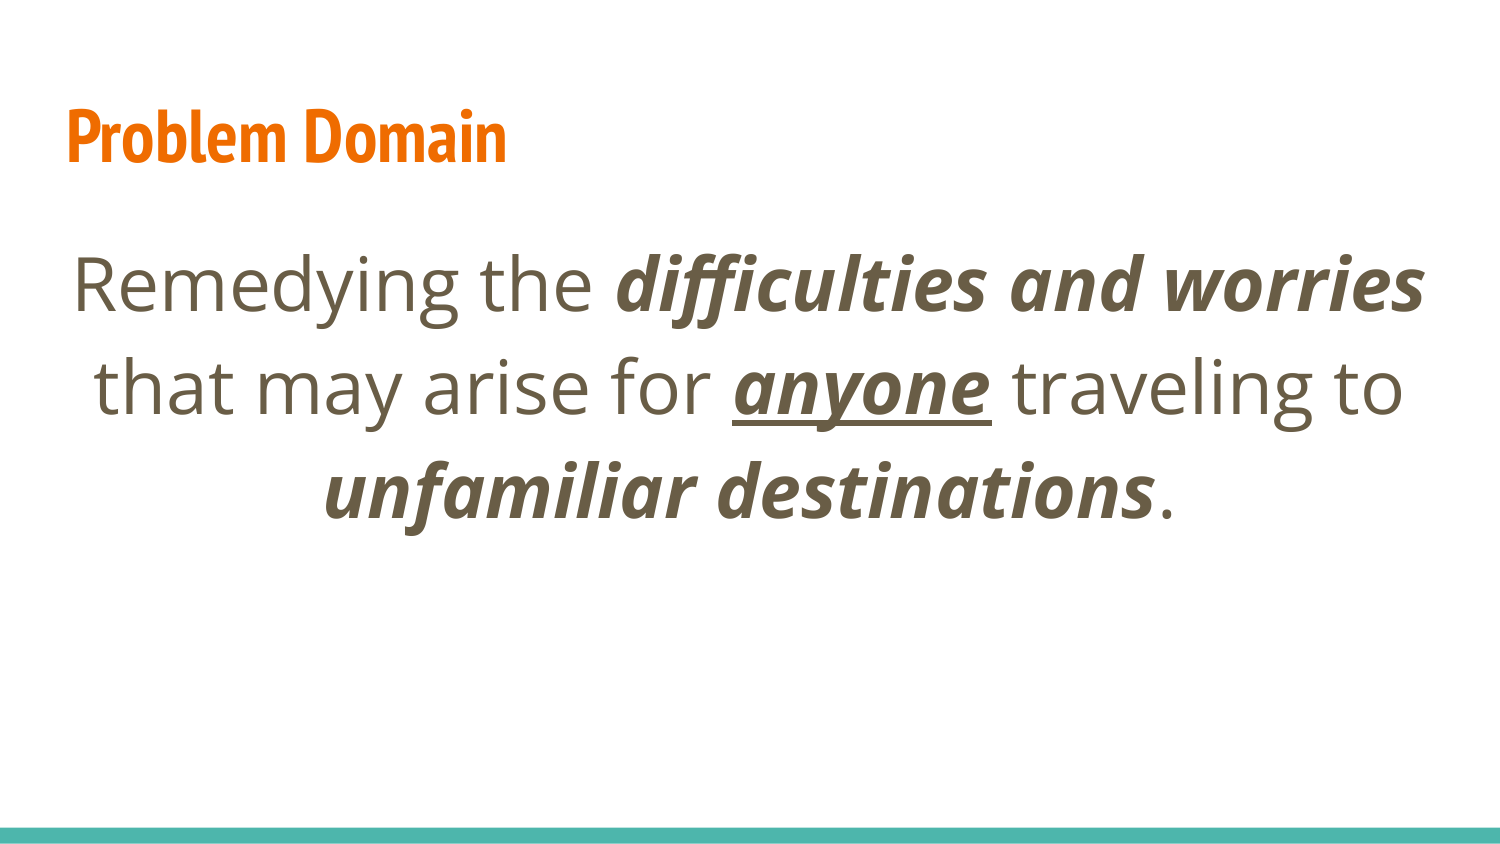

# Problem Domain
Remedying the difficulties and worries that may arise for anyone traveling to unfamiliar destinations.